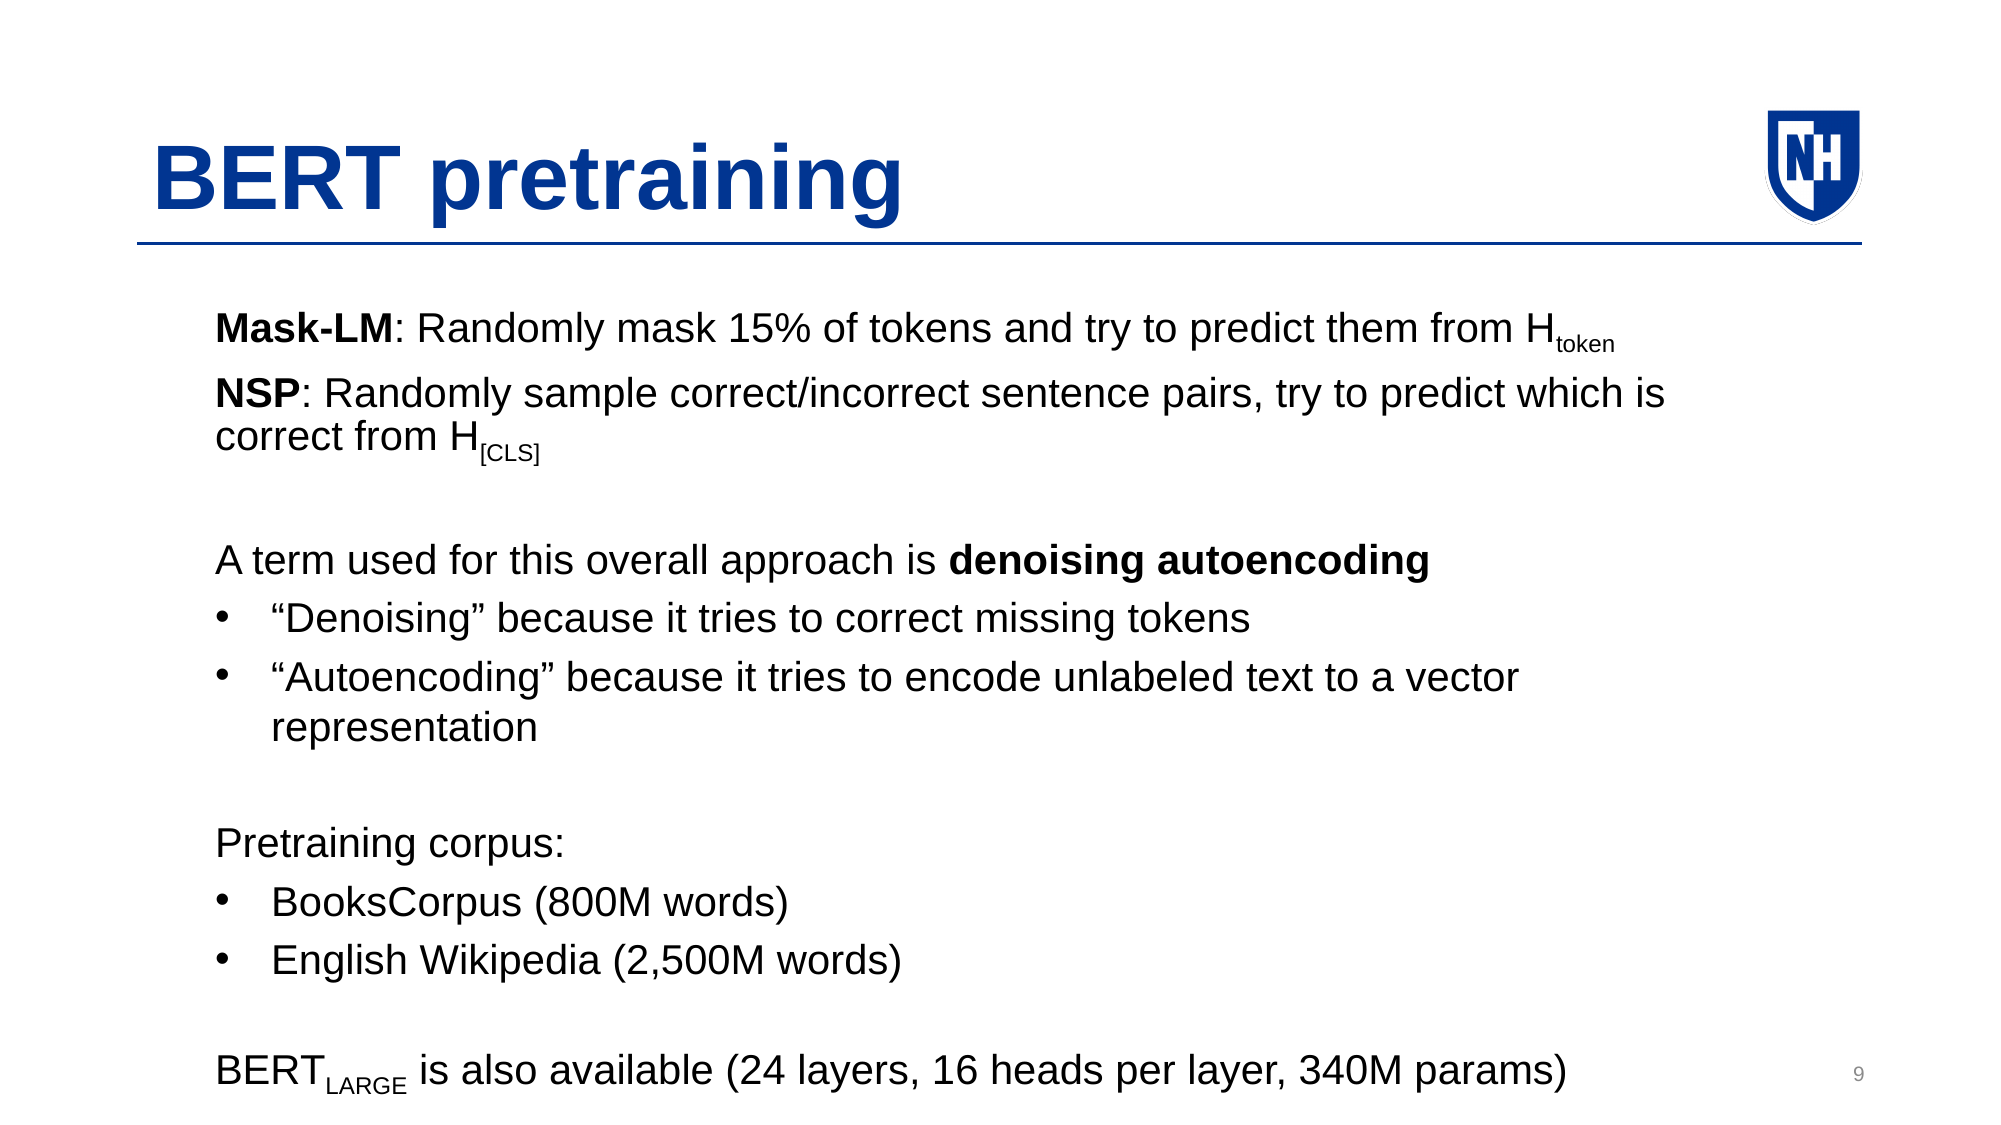

# BERT pretraining
Mask-LM: Randomly mask 15% of tokens and try to predict them from Htoken
NSP: Randomly sample correct/incorrect sentence pairs, try to predict which is correct from H[CLS]

A term used for this overall approach is denoising autoencoding
“Denoising” because it tries to correct missing tokens
“Autoencoding” because it tries to encode unlabeled text to a vector representation

Pretraining corpus:
BooksCorpus (800M words)
English Wikipedia (2,500M words)

BERTLARGE is also available (24 layers, 16 heads per layer, 340M params)

9